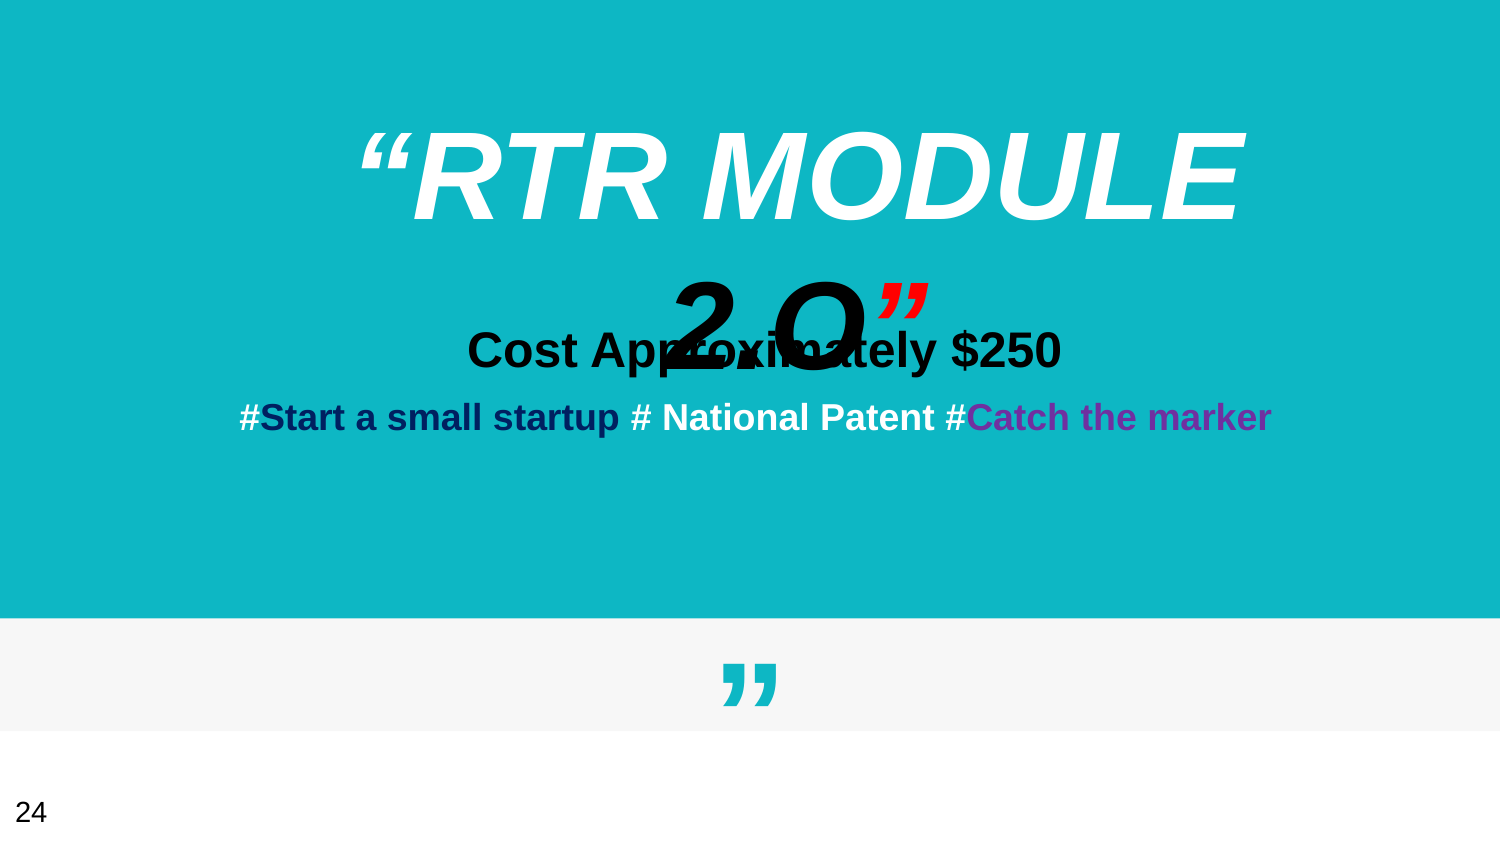

“RTR MODULE 2.O”
Cost Approximately $250
#Start a small startup # National Patent #Catch the marker
24